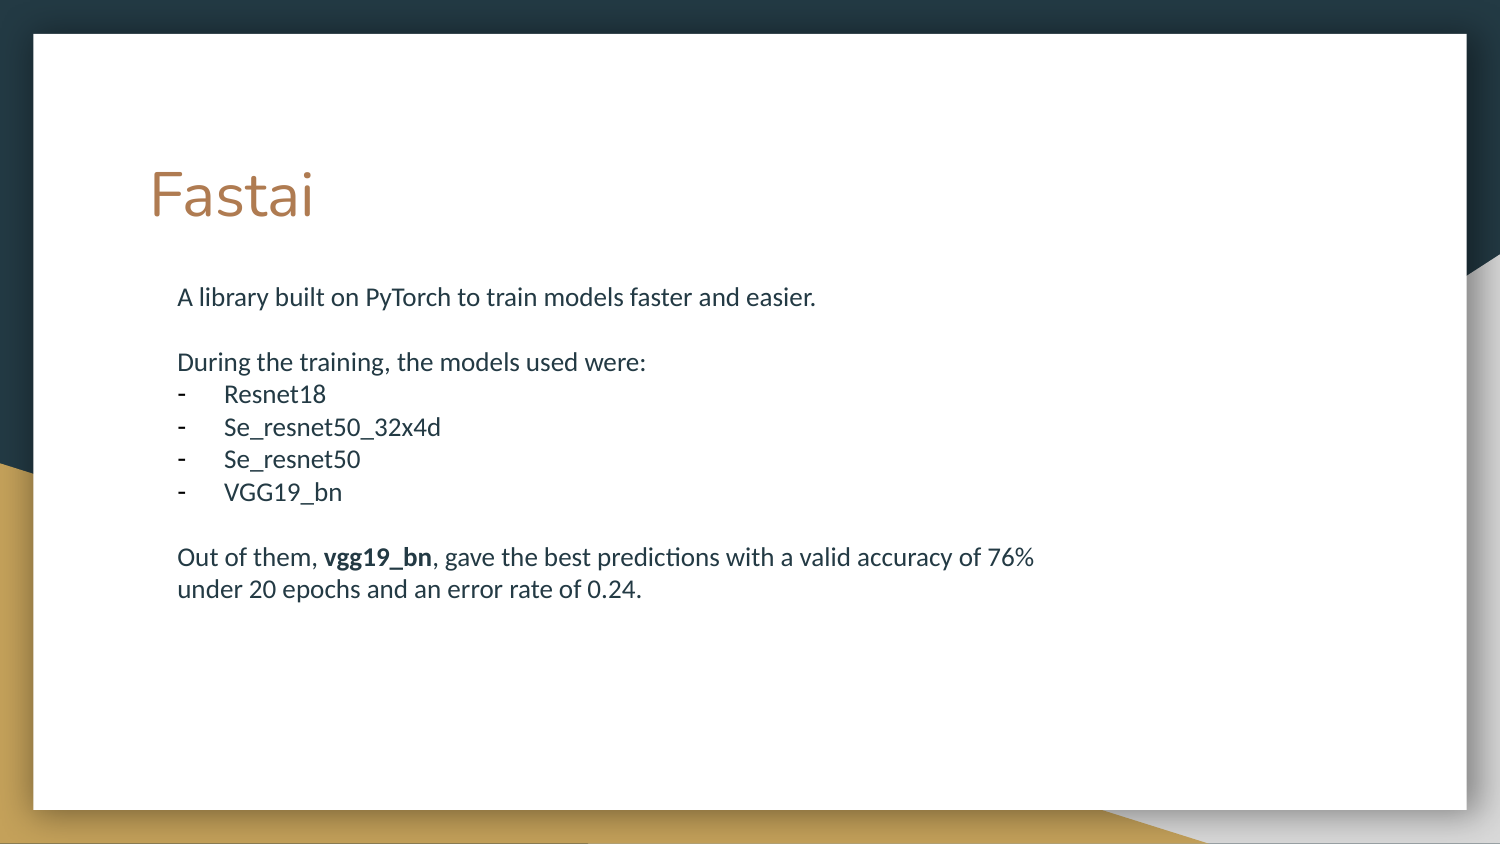

# Fastai
A library built on PyTorch to train models faster and easier.

During the training, the models used were:
Resnet18
Se_resnet50_32x4d
Se_resnet50
VGG19_bn

Out of them, vgg19_bn, gave the best predictions with a valid accuracy of 76%
under 20 epochs and an error rate of 0.24.